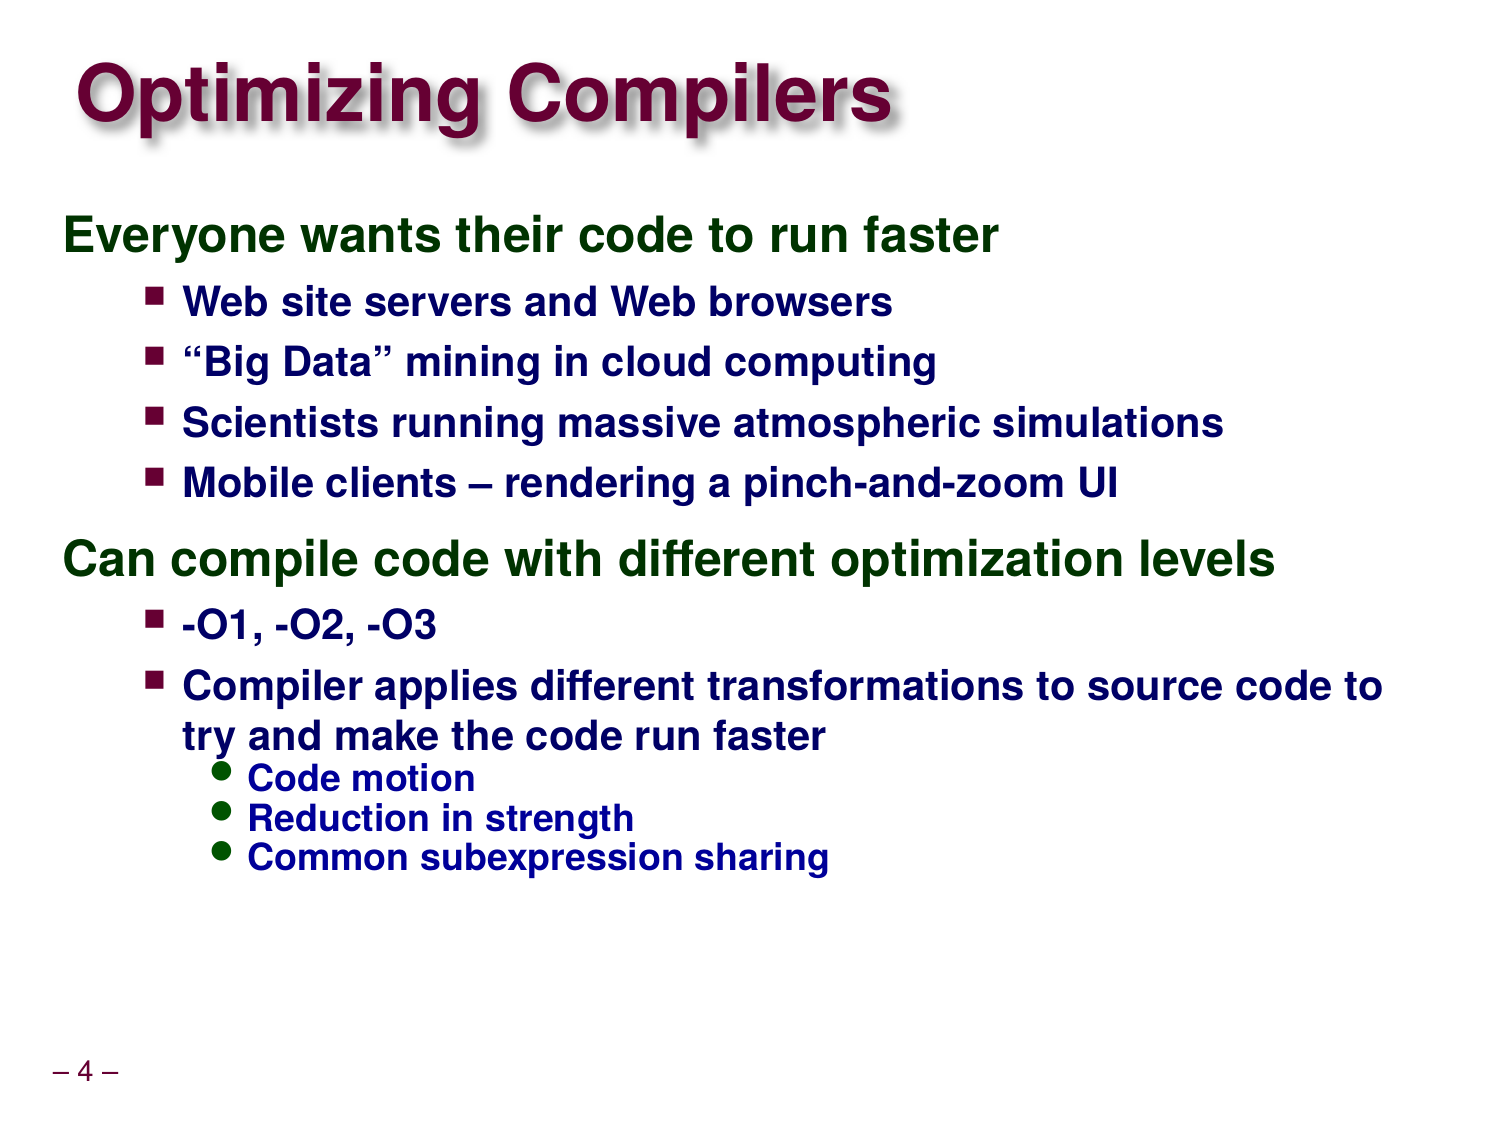

# Optimizing Compilers
Everyone wants their code to run faster
Web site servers and Web browsers
“Big Data” mining in cloud computing
Scientists running massive atmospheric simulations
Mobile clients – rendering a pinch-and-zoom UI
Can compile code with different optimization levels
-O1, -O2, -O3
Compiler applies different transformations to source code to try and make the code run faster
Code motion
Reduction in strength
Common subexpression sharing